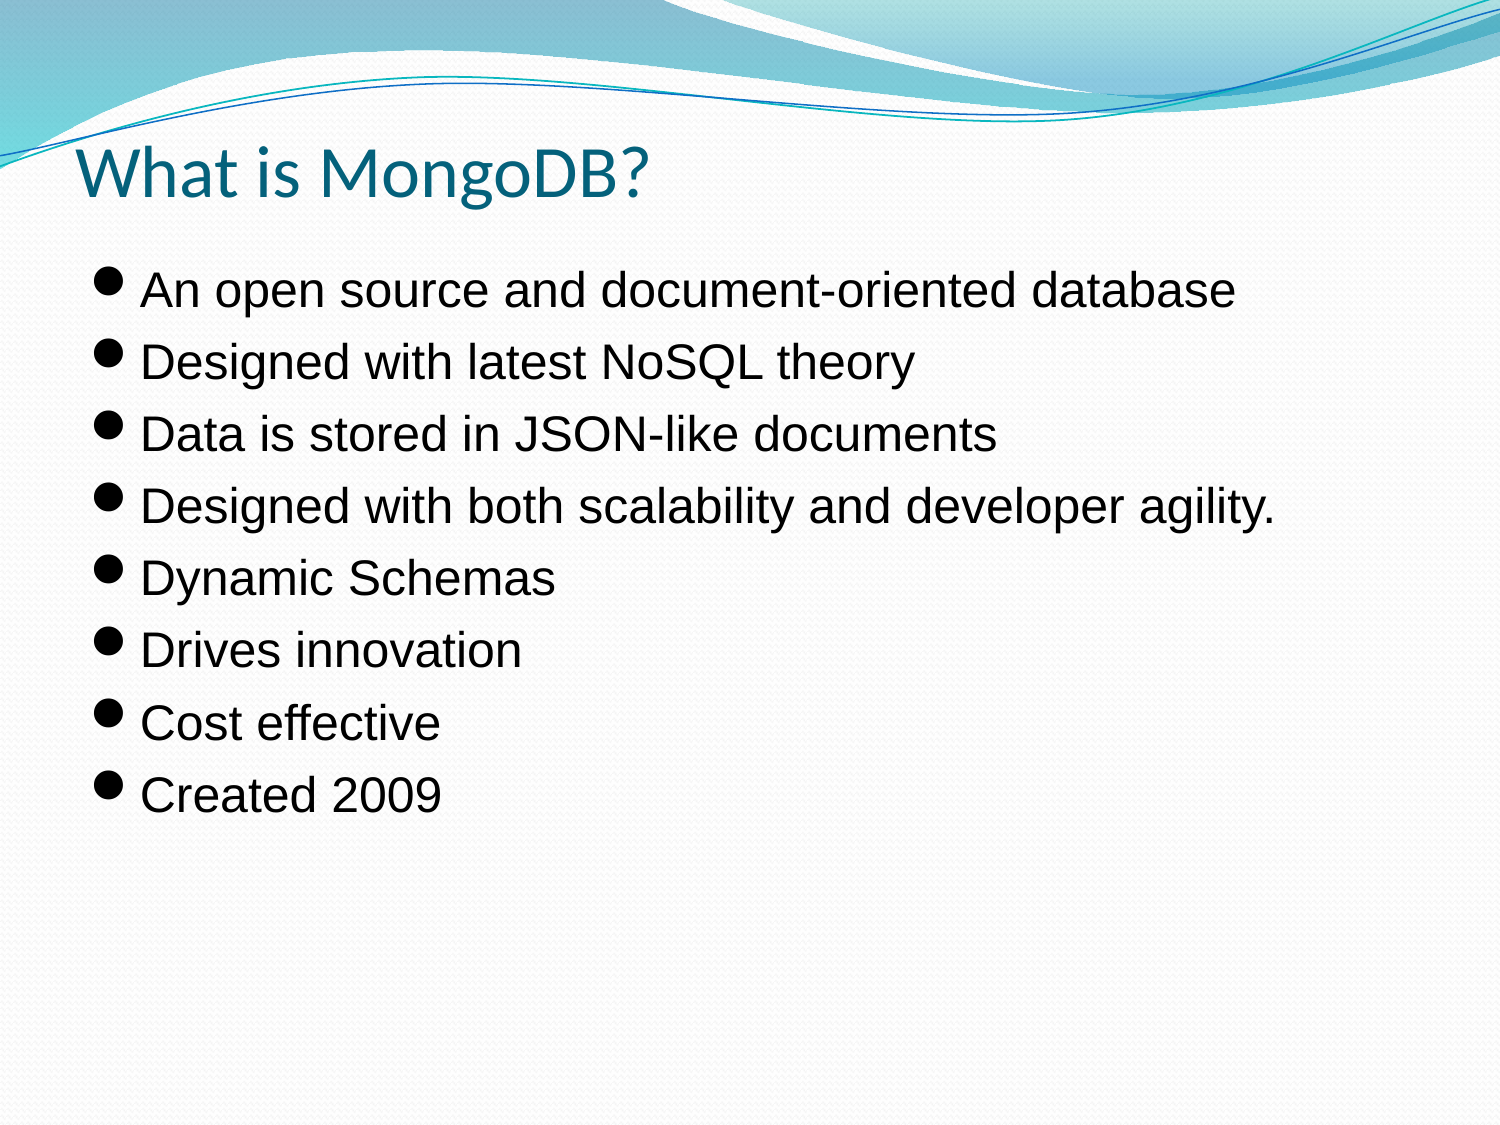

# What is MongoDB?
An open source and document-oriented database
Designed with latest NoSQL theory
Data is stored in JSON-like documents
Designed with both scalability and developer agility.
Dynamic Schemas
Drives innovation
Cost effective
Created 2009